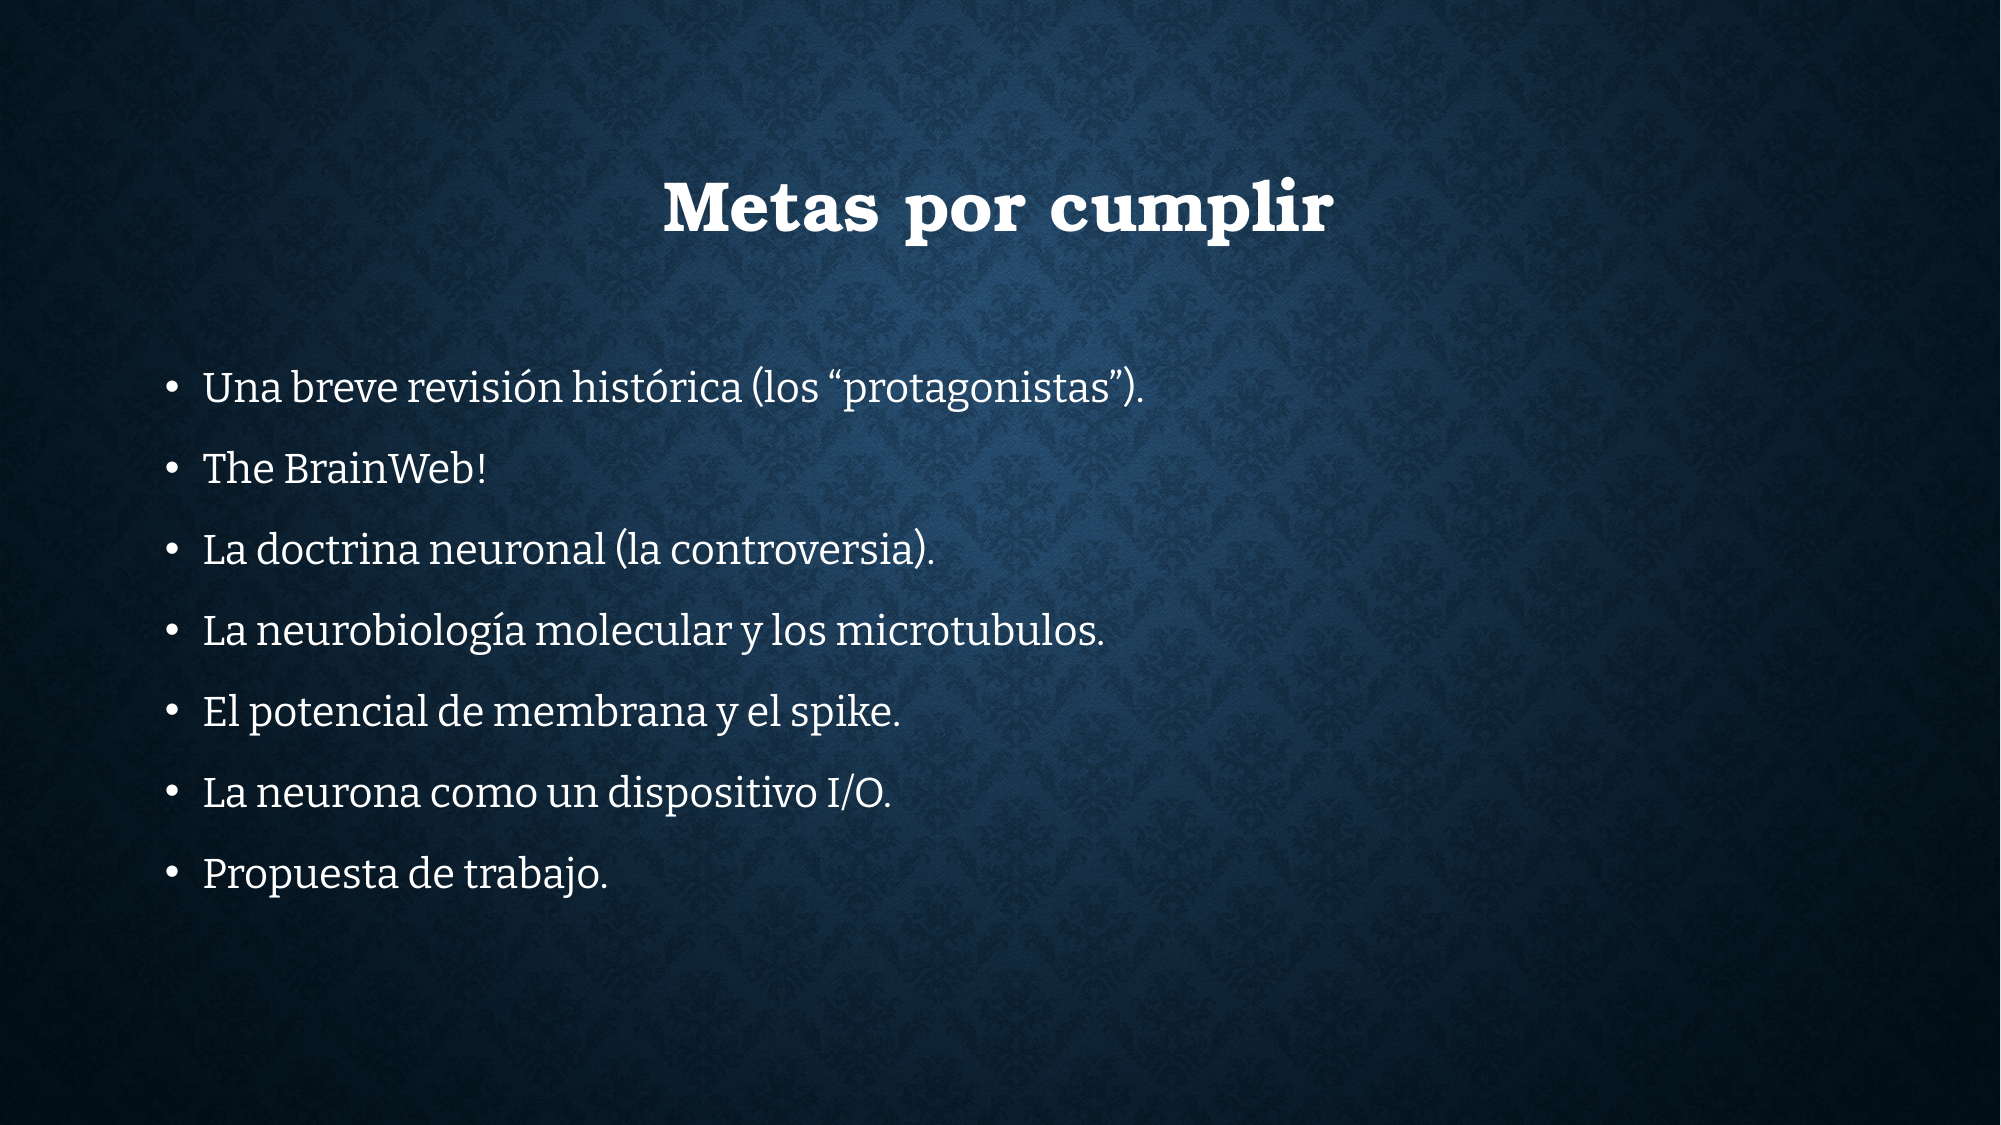

# Metas por cumplir
Una breve revisión histórica (los “protagonistas”).
The BrainWeb!
La doctrina neuronal (la controversia).
La neurobiología molecular y los microtubulos.
El potencial de membrana y el spike.
La neurona como un dispositivo I/O.
Propuesta de trabajo.